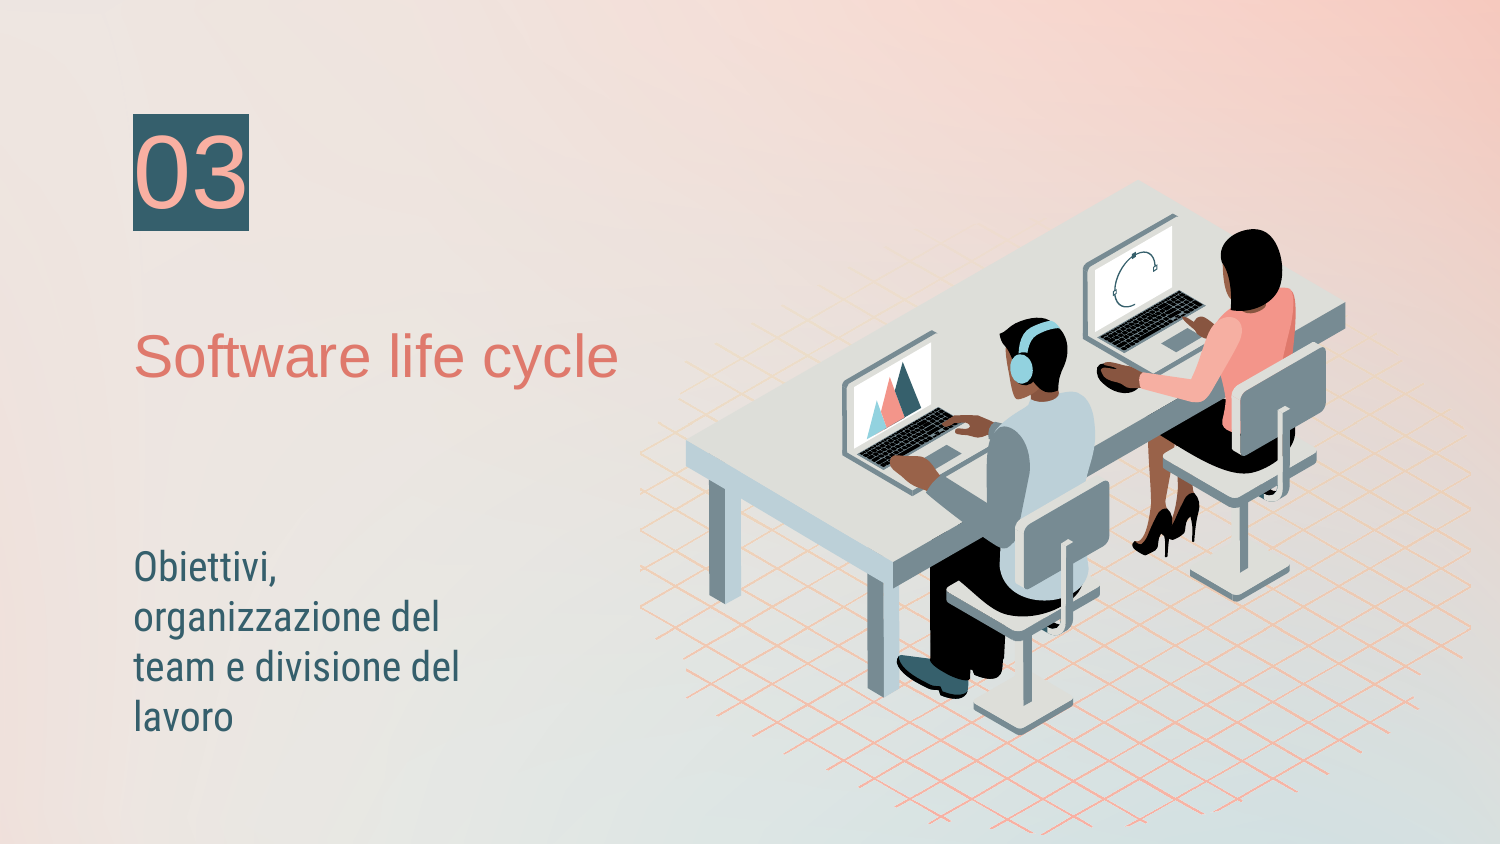

03

# Software life cycle

Obiettivi, organizzazione del team e divisione del lavoro